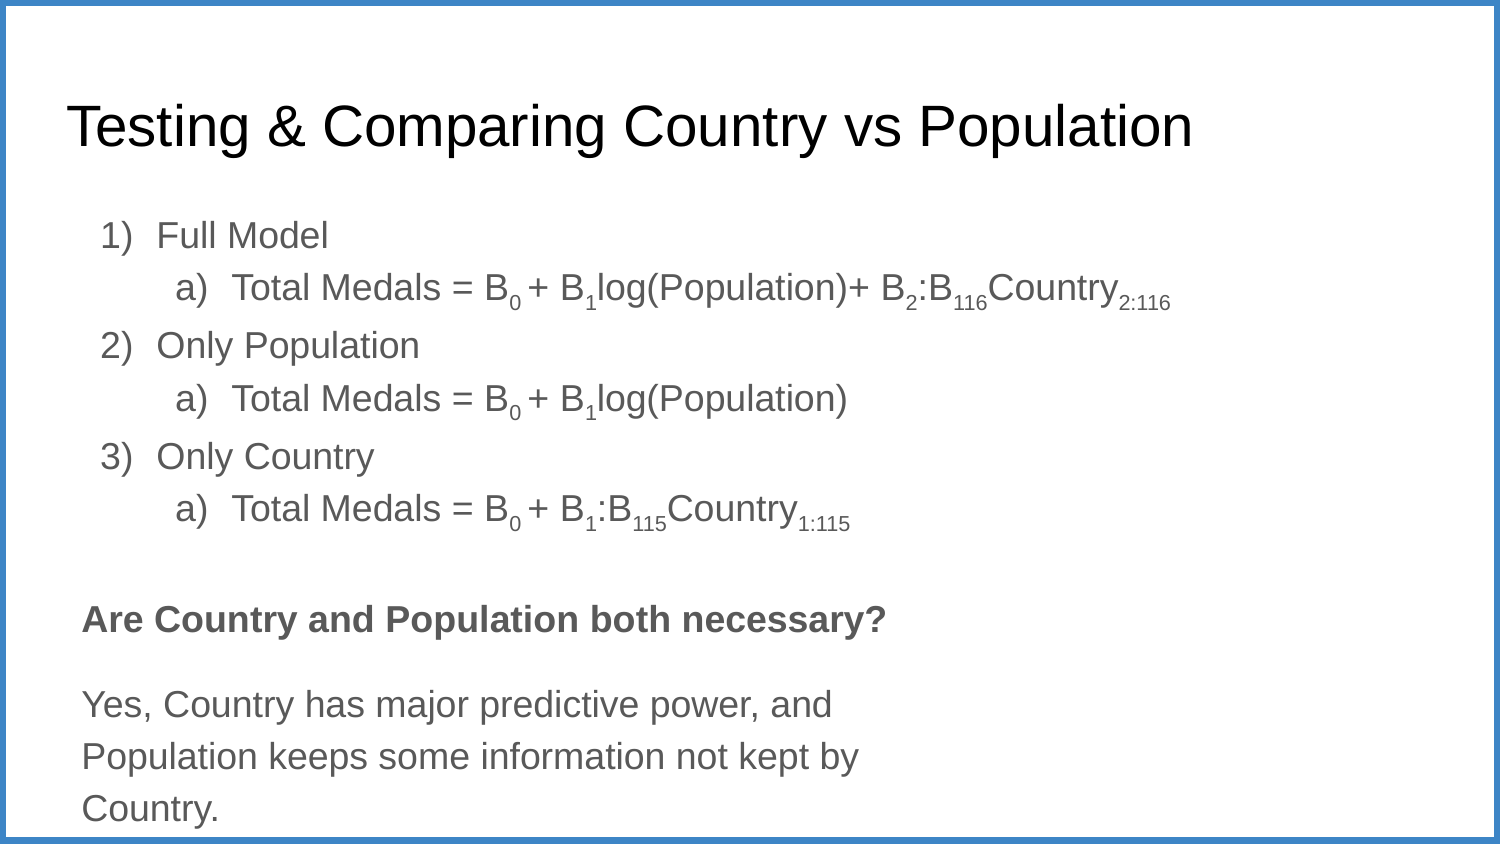

# Testing & Comparing Country vs Population
Full Model
Total Medals = B0 + B1log(Population)+ B2:B116Country2:116
Only Population
Total Medals = B0 + B1log(Population)
Only Country
Total Medals = B0 + B1:B115Country1:115

Are Country and Population both necessary?
Yes, Country has major predictive power, and Population keeps some information not kept by Country.